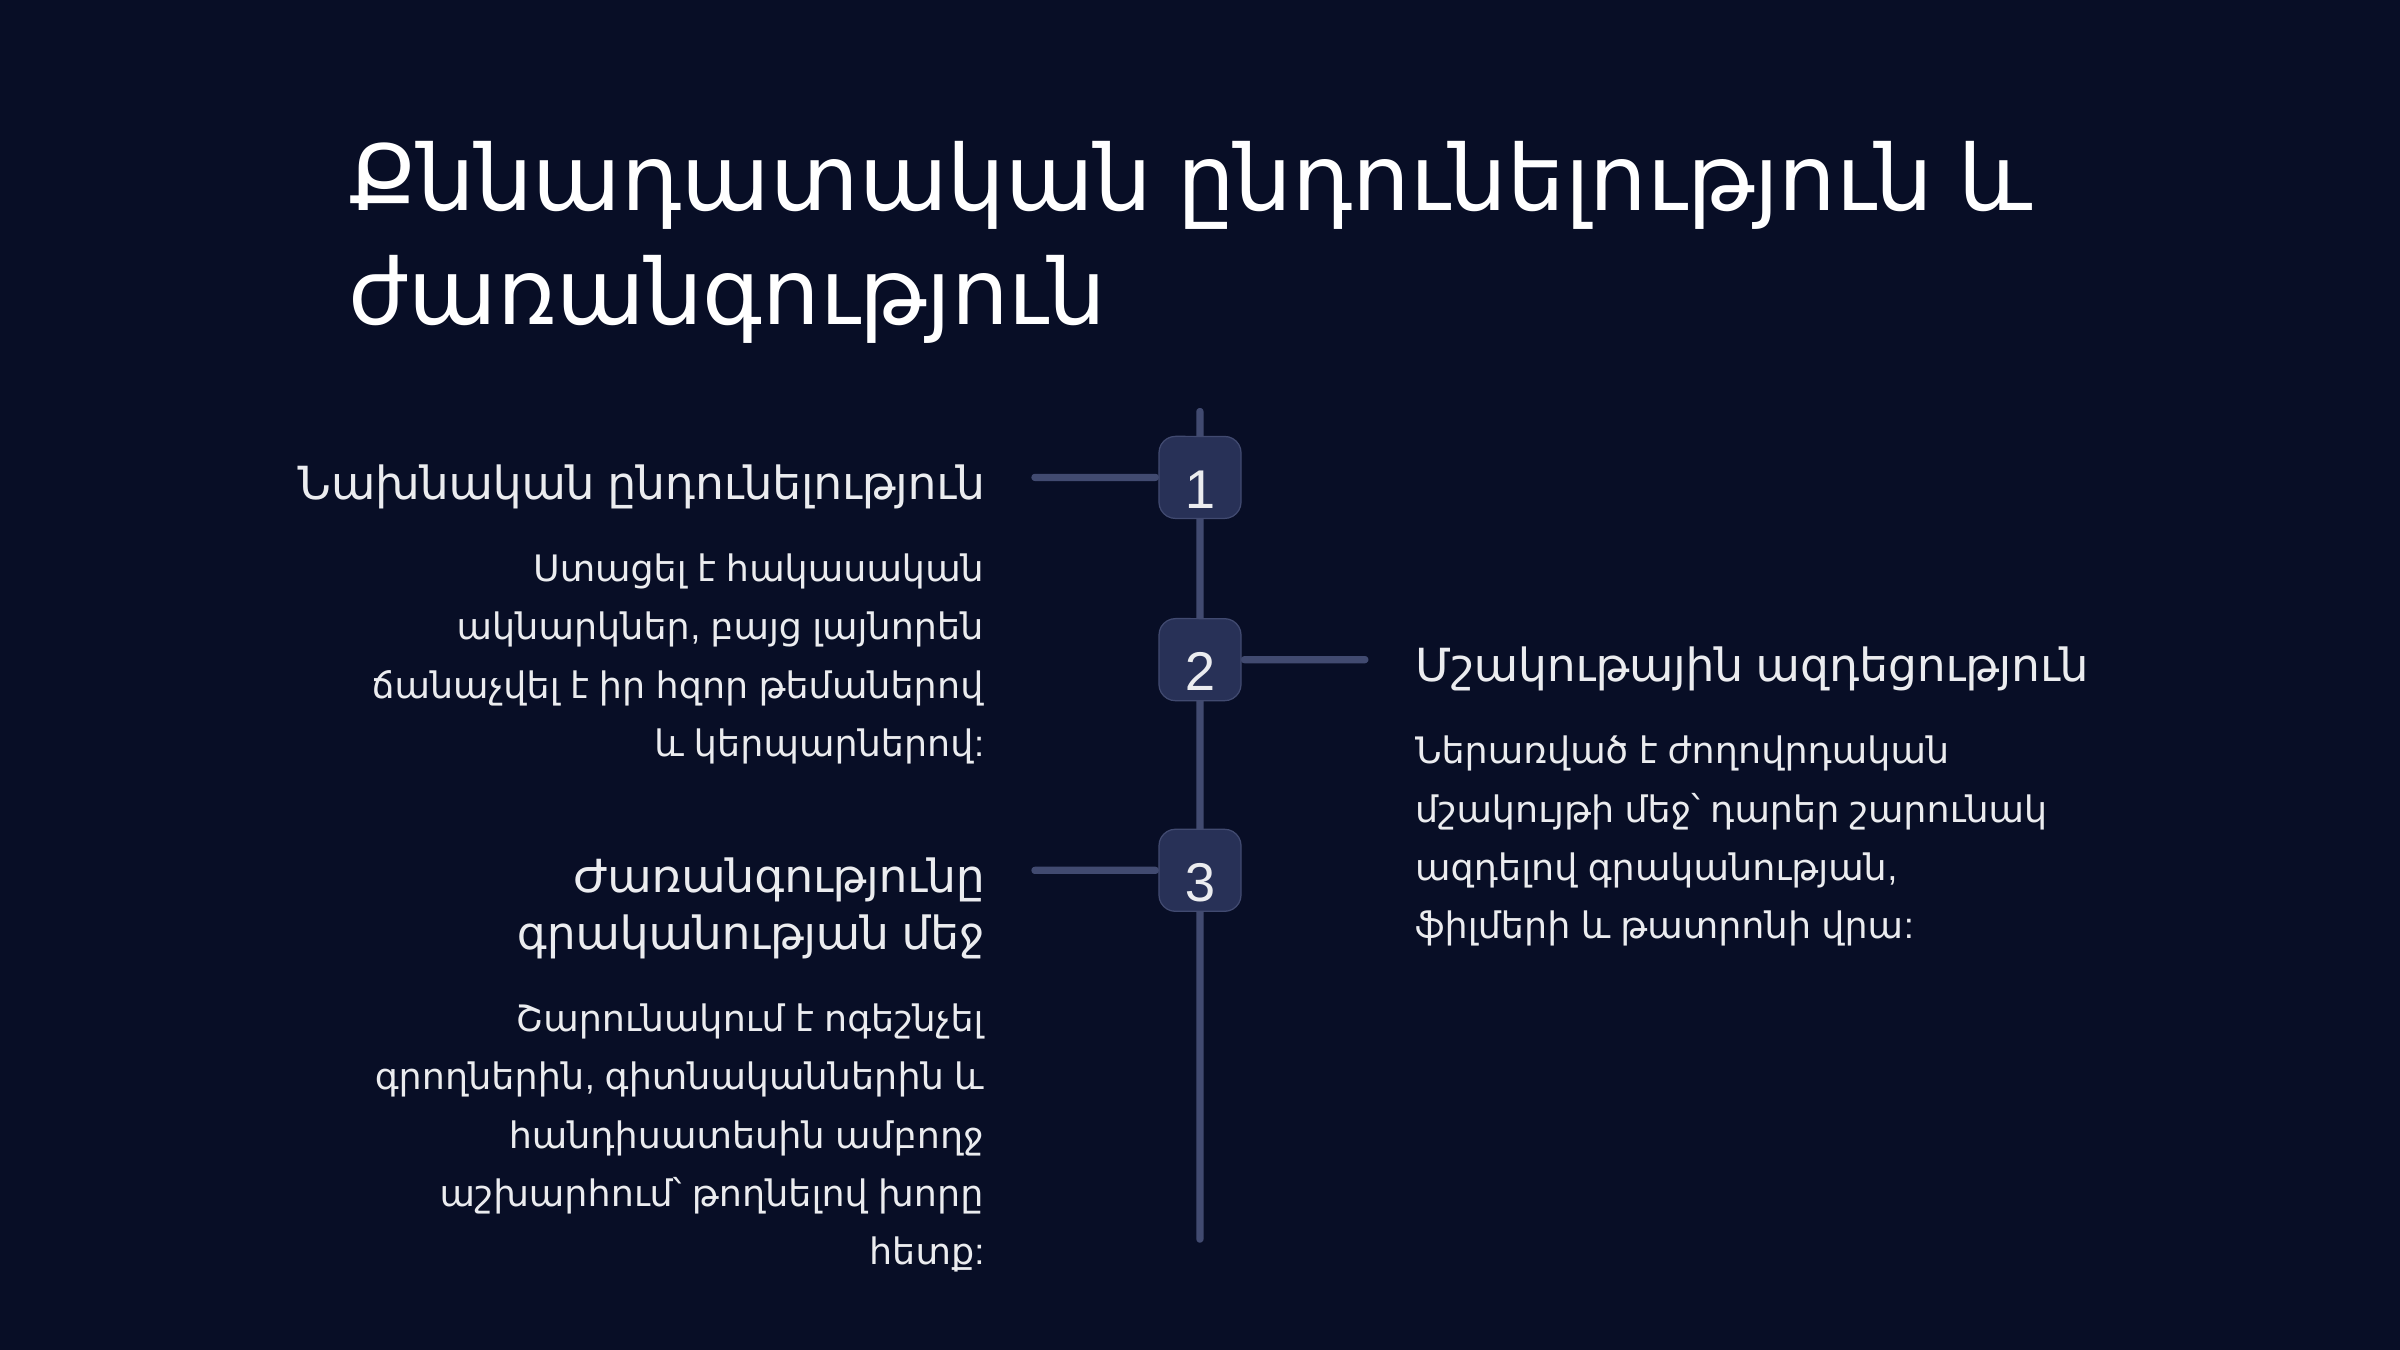

Քննադատական ընդունելություն և ժառանգություն

1
Նախնական ընդունելություն

Ստացել է հակասական ակնարկներ, բայց լայնորեն ճանաչվել է իր հզոր թեմաներով և կերպարներով:

2
Մշակութային ազդեցություն

Ներառված է ժողովրդական մշակույթի մեջ՝ դարեր շարունակ ազդելով գրականության, ֆիլմերի և թատրոնի վրա:

3
Ժառանգությունը գրականության մեջ

Շարունակում է ոգեշնչել գրողներին, գիտնականներին և հանդիսատեսին ամբողջ աշխարհում՝ թողնելով խորը հետք: